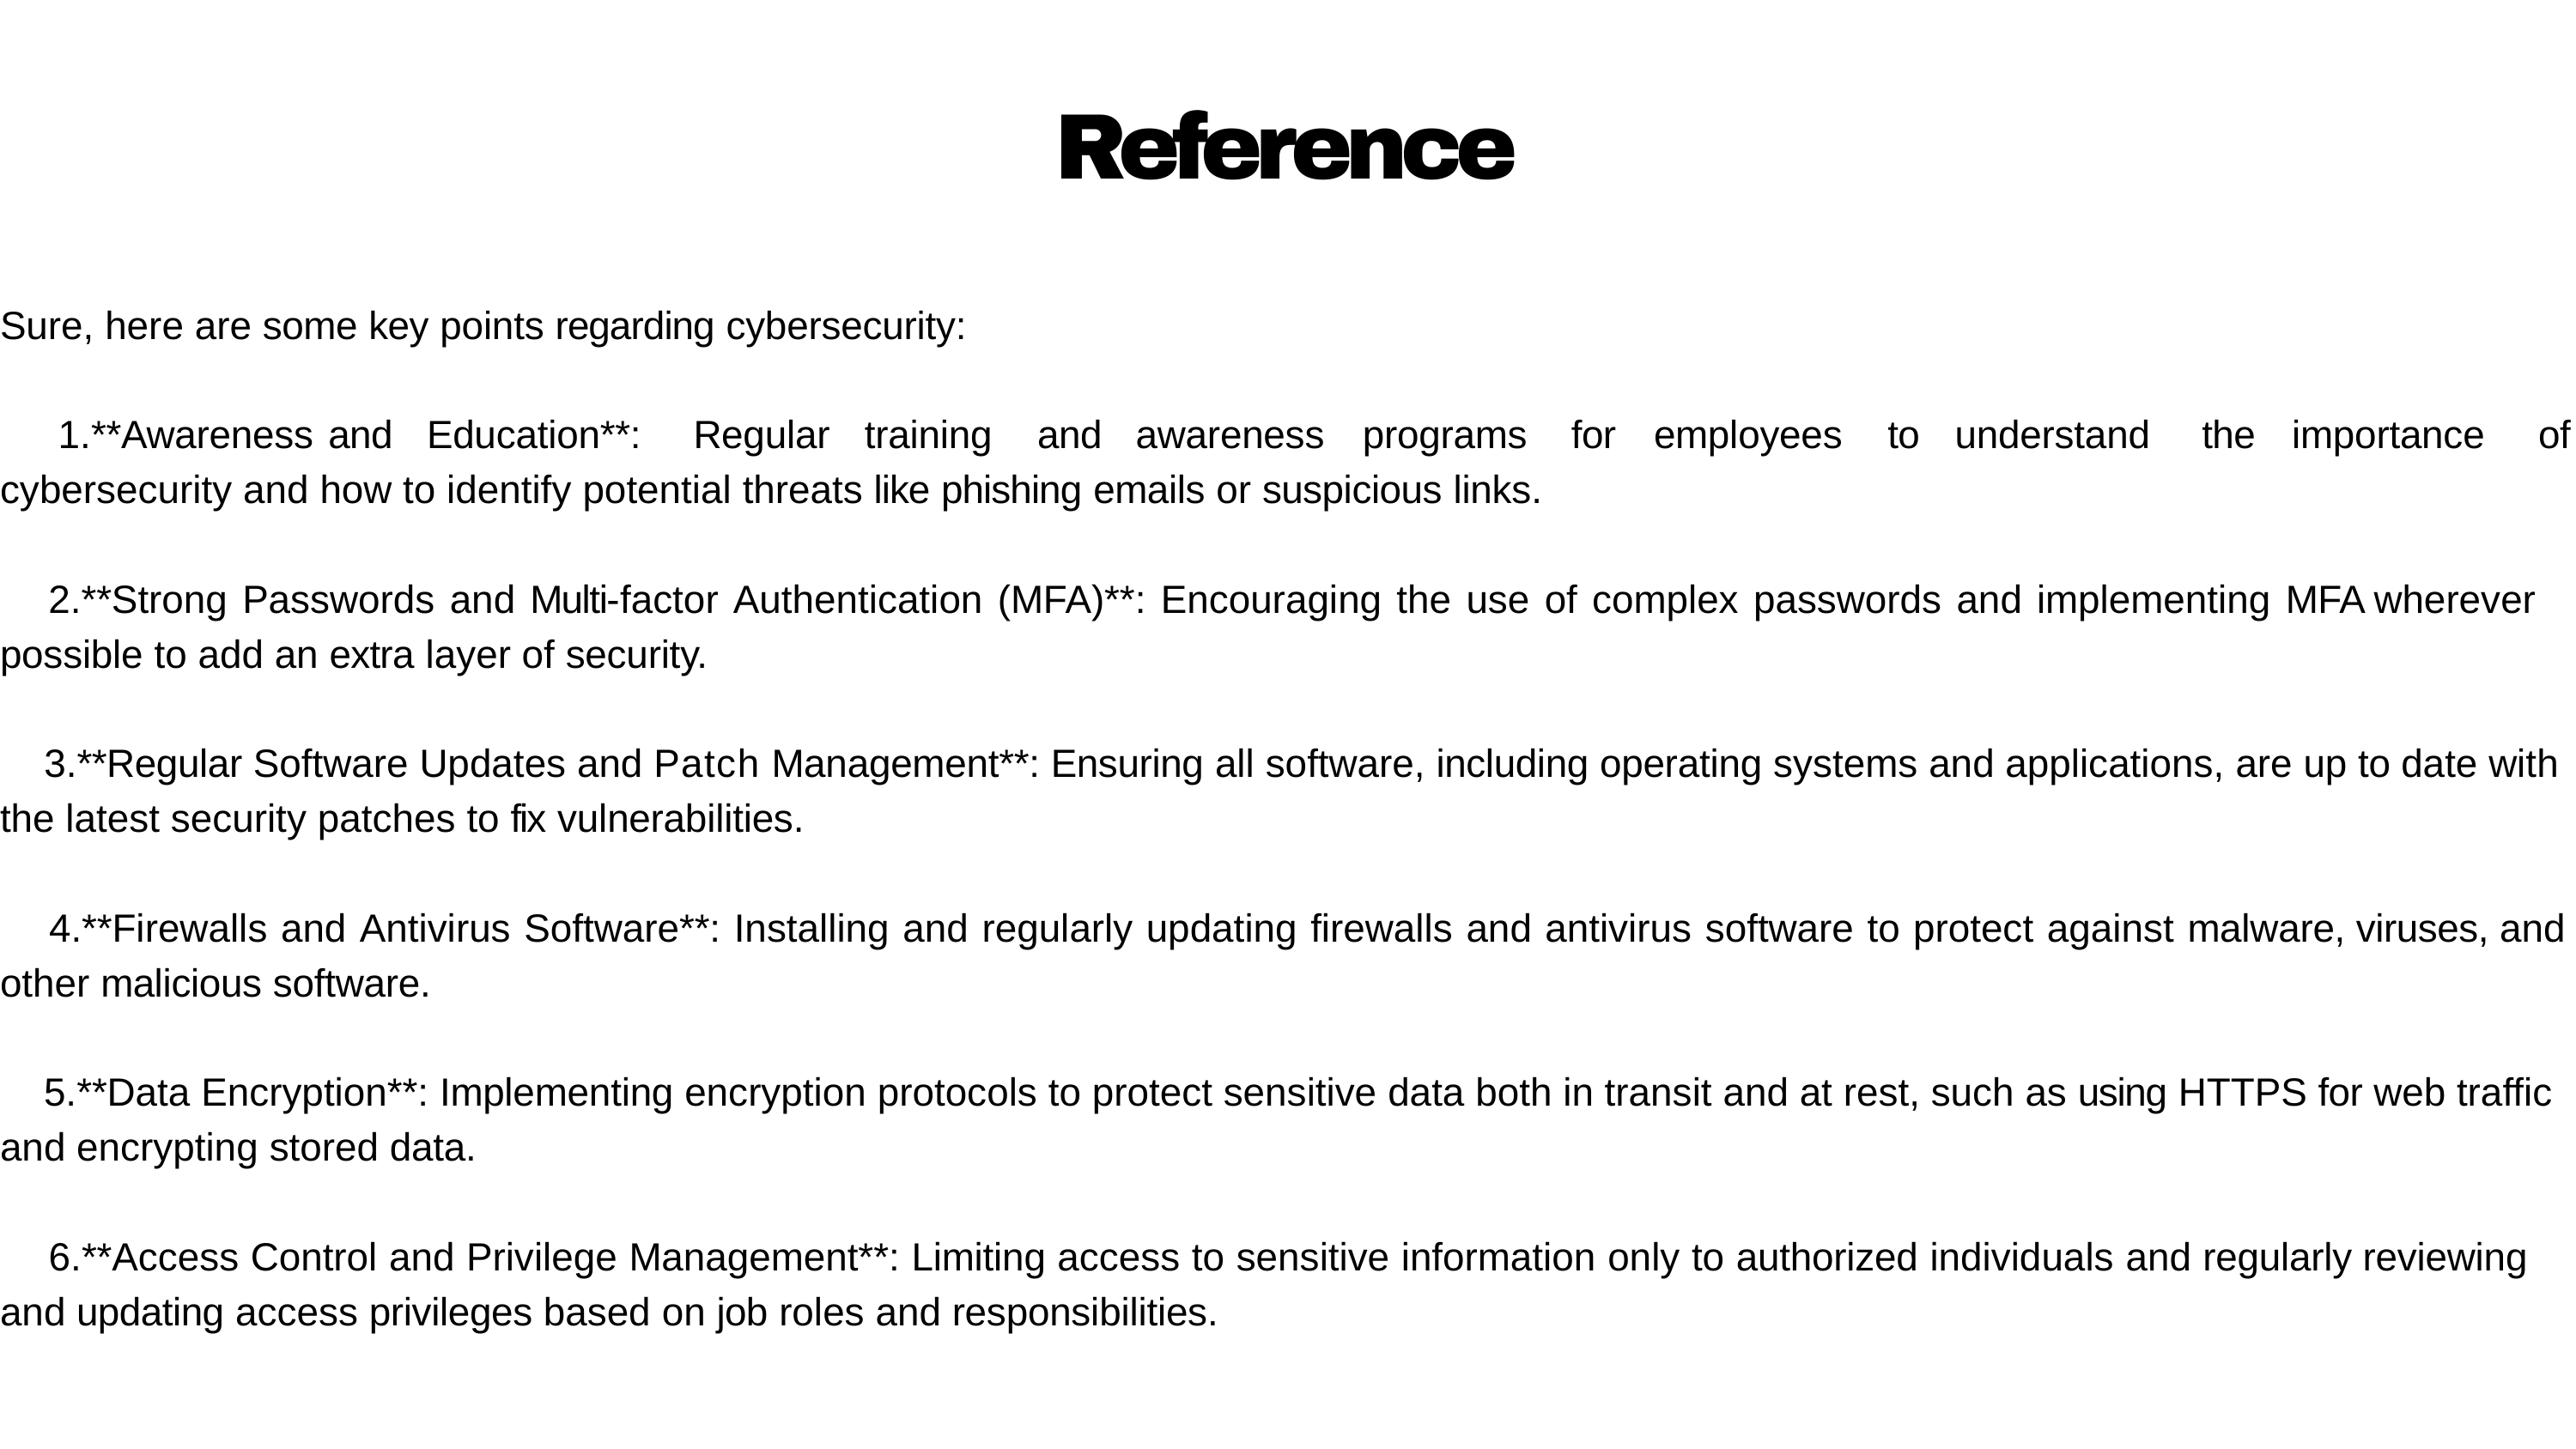

# Reference
Sure, here are some key points regarding cybersecurity:
**Awareness	and	Education**:	Regular	training	and	awareness	programs	for	employees	to	understand	the	importance	of cybersecurity and how to identify potential threats like phishing emails or suspicious links.
**Strong Passwords and Multi-factor Authentication (MFA)**: Encouraging the use of complex passwords and implementing MFA wherever possible to add an extra layer of security.
**Regular Software Updates and Patch Management**: Ensuring all software, including operating systems and applications, are up to date with the latest security patches to fix vulnerabilities.
**Firewalls and Antivirus Software**: Installing and regularly updating firewalls and antivirus software to protect against malware, viruses, and other malicious software.
**Data Encryption**: Implementing encryption protocols to protect sensitive data both in transit and at rest, such as using HTTPS for web traffic and encrypting stored data.
**Access Control and Privilege Management**: Limiting access to sensitive information only to authorized individuals and regularly reviewing and updating access privileges based on job roles and responsibilities.